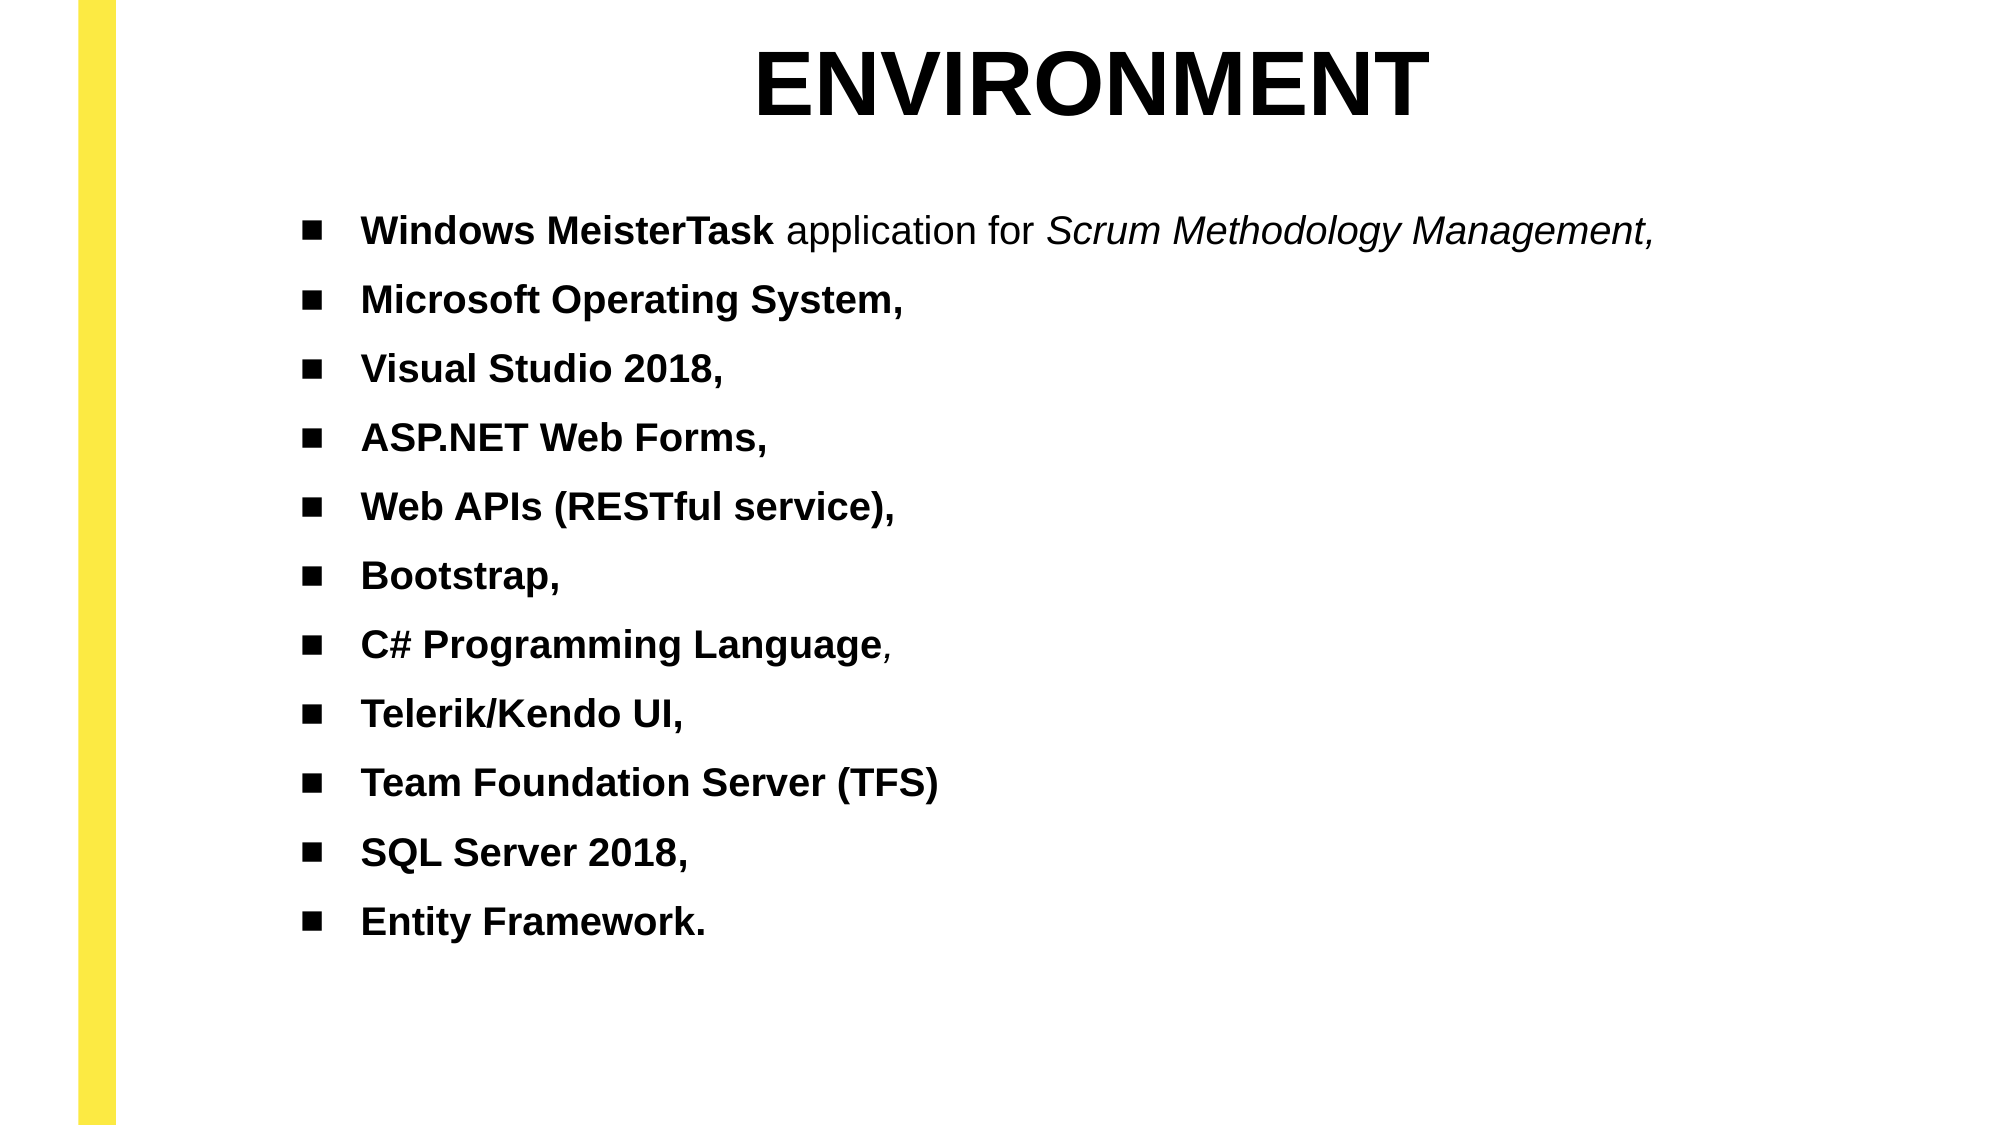

# ENVIRONMENT
Windows MeisterTask application for Scrum Methodology Management,
Microsoft Operating System,
Visual Studio 2018,
ASP.NET Web Forms,
Web APIs (RESTful service),
Bootstrap,
C# Programming Language,
Telerik/Kendo UI,
Team Foundation Server (TFS)
SQL Server 2018,
Entity Framework.